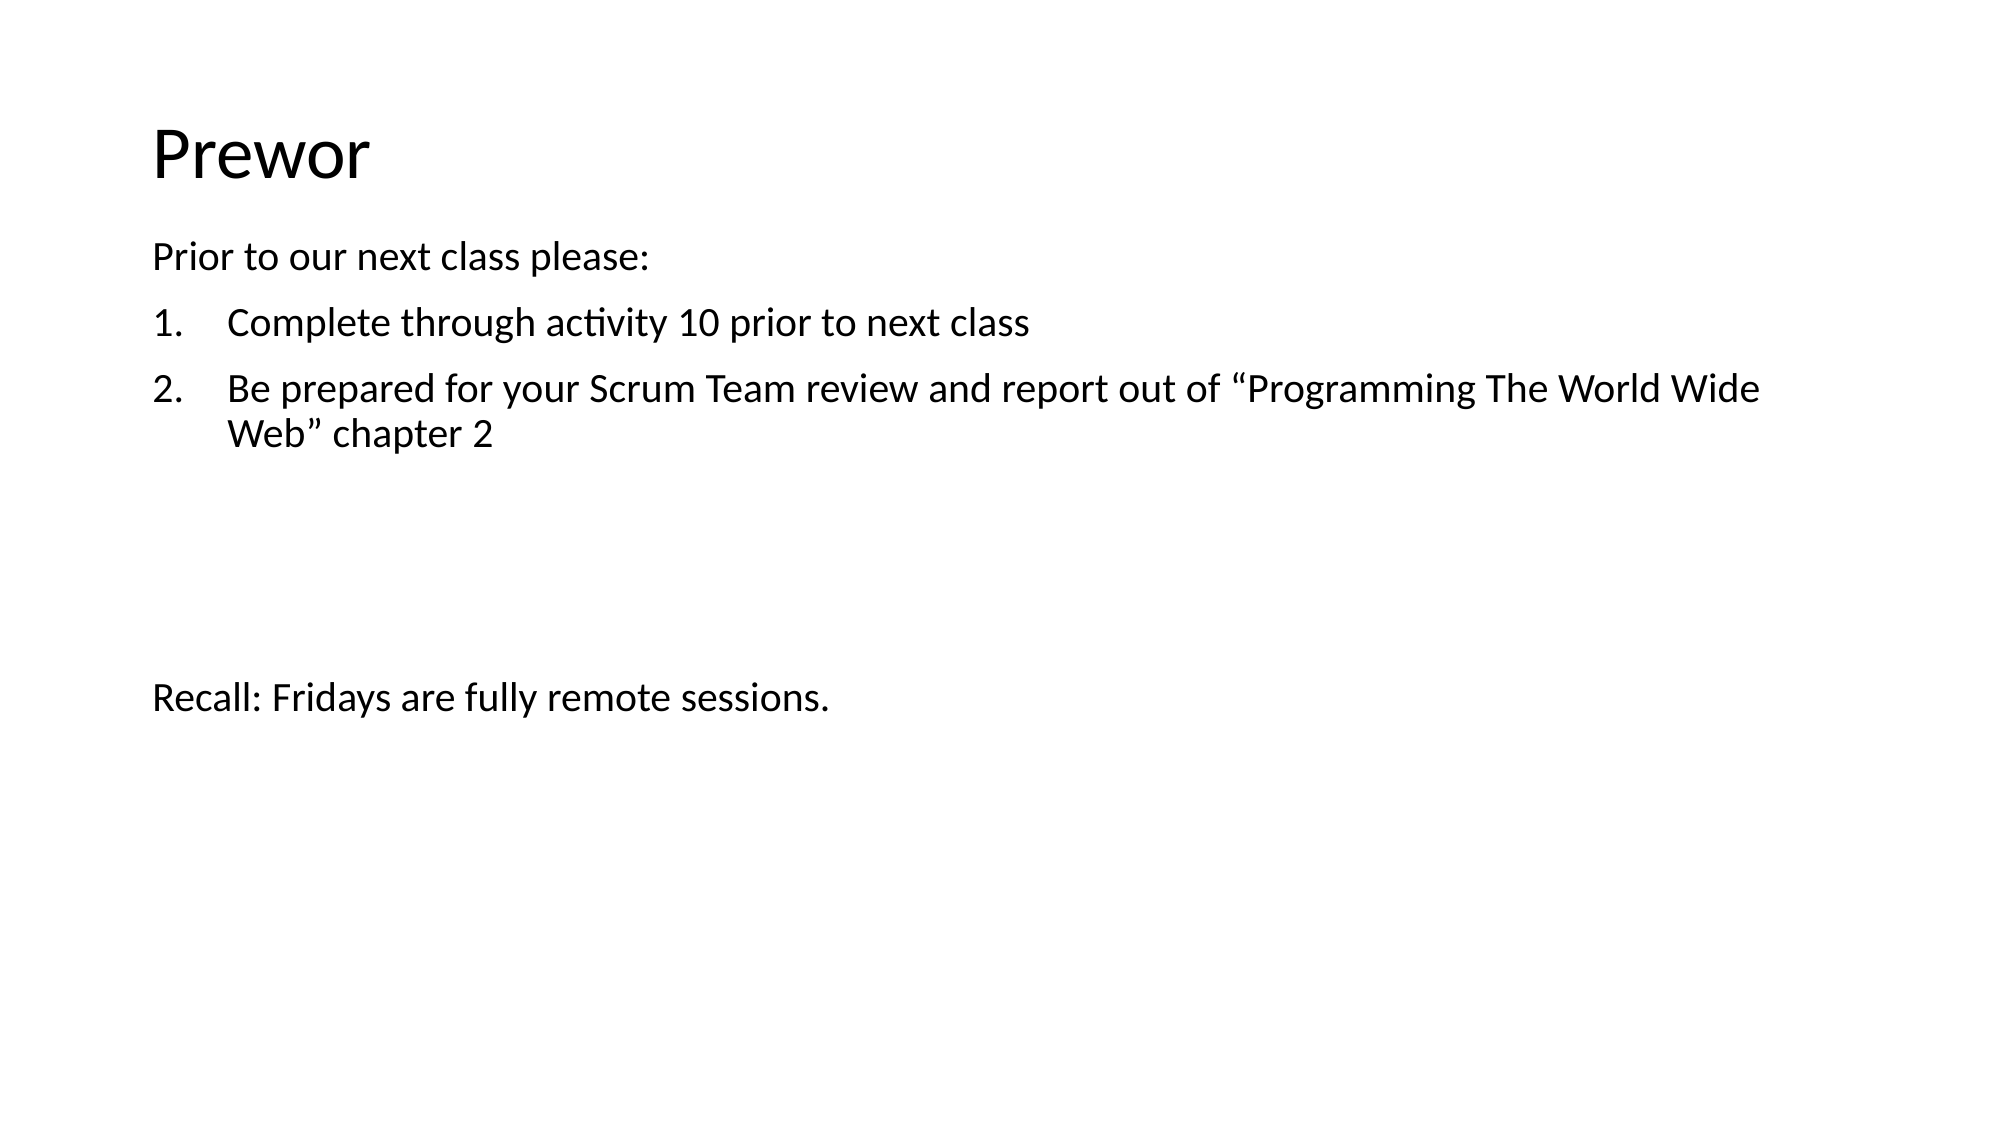

# Prewor
Prior to our next class please:
Complete through activity 10 prior to next class
Be prepared for your Scrum Team review and report out of “Programming The World Wide Web” chapter 2

Recall: Fridays are fully remote sessions.